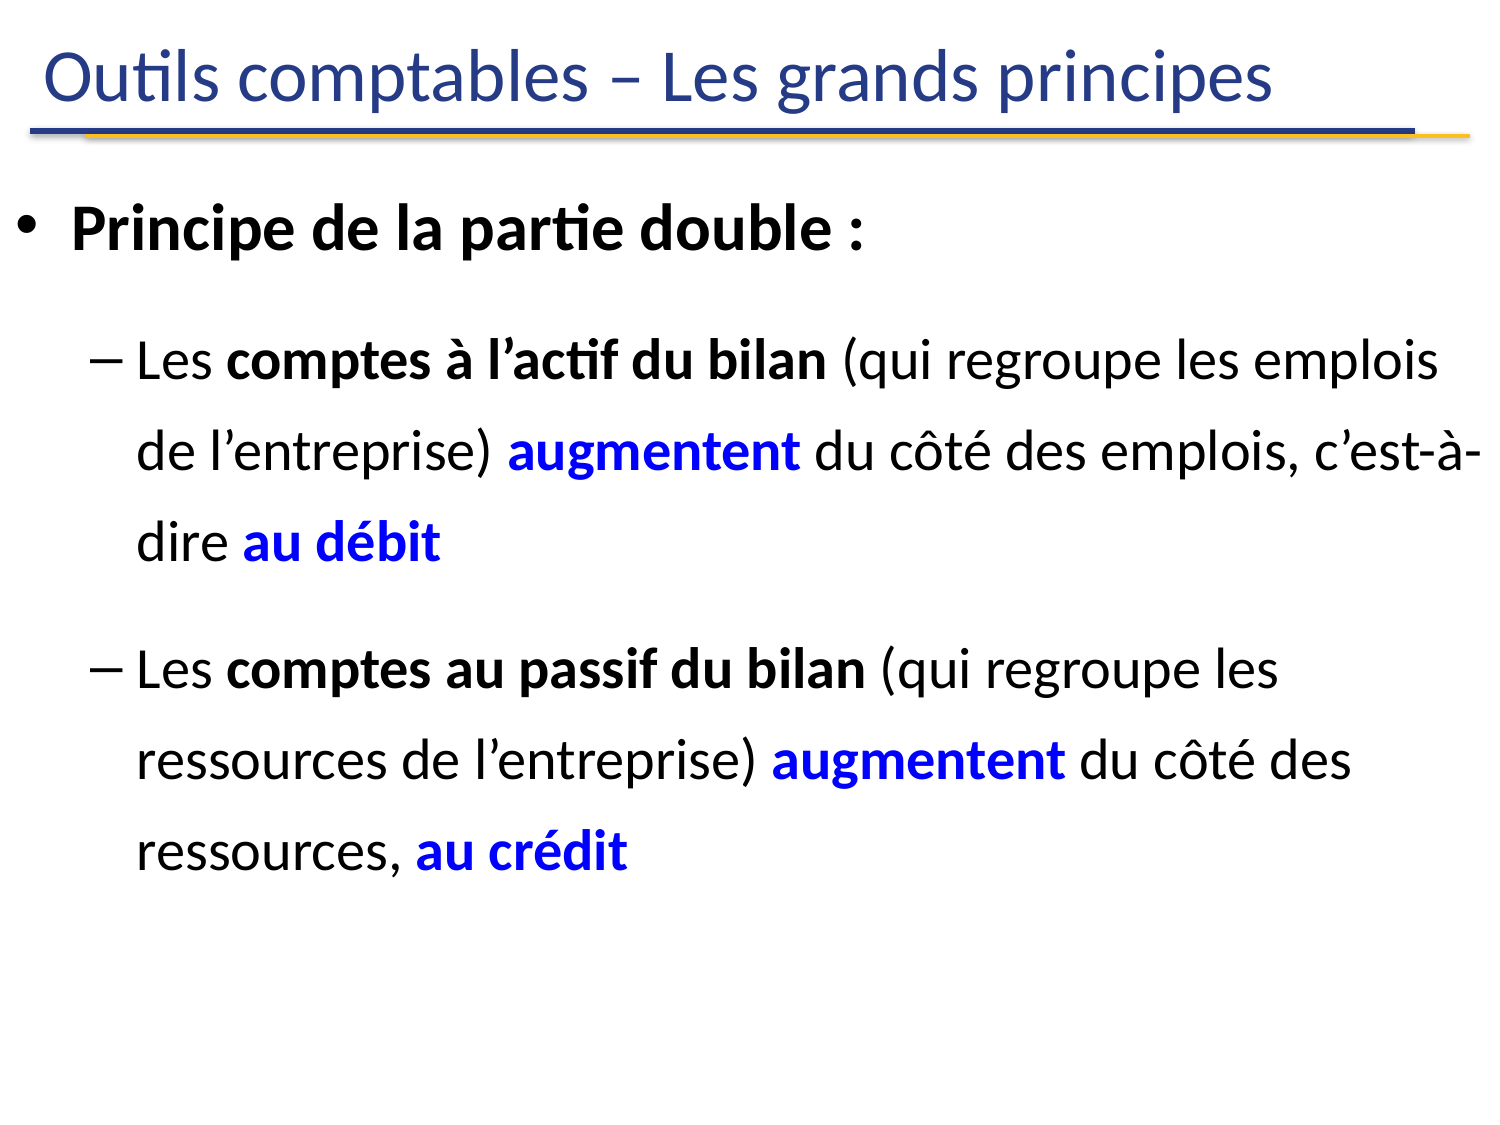

# Outils comptables – Les grands principes
Principe de la partie double :
Les comptes à l’actif du bilan (qui regroupe les emplois de l’entreprise) augmentent du côté des emplois, c’est-à-dire au débit
Les comptes au passif du bilan (qui regroupe les ressources de l’entreprise) augmentent du côté des ressources, au crédit
Céline Gainet
Analyse Financière
106